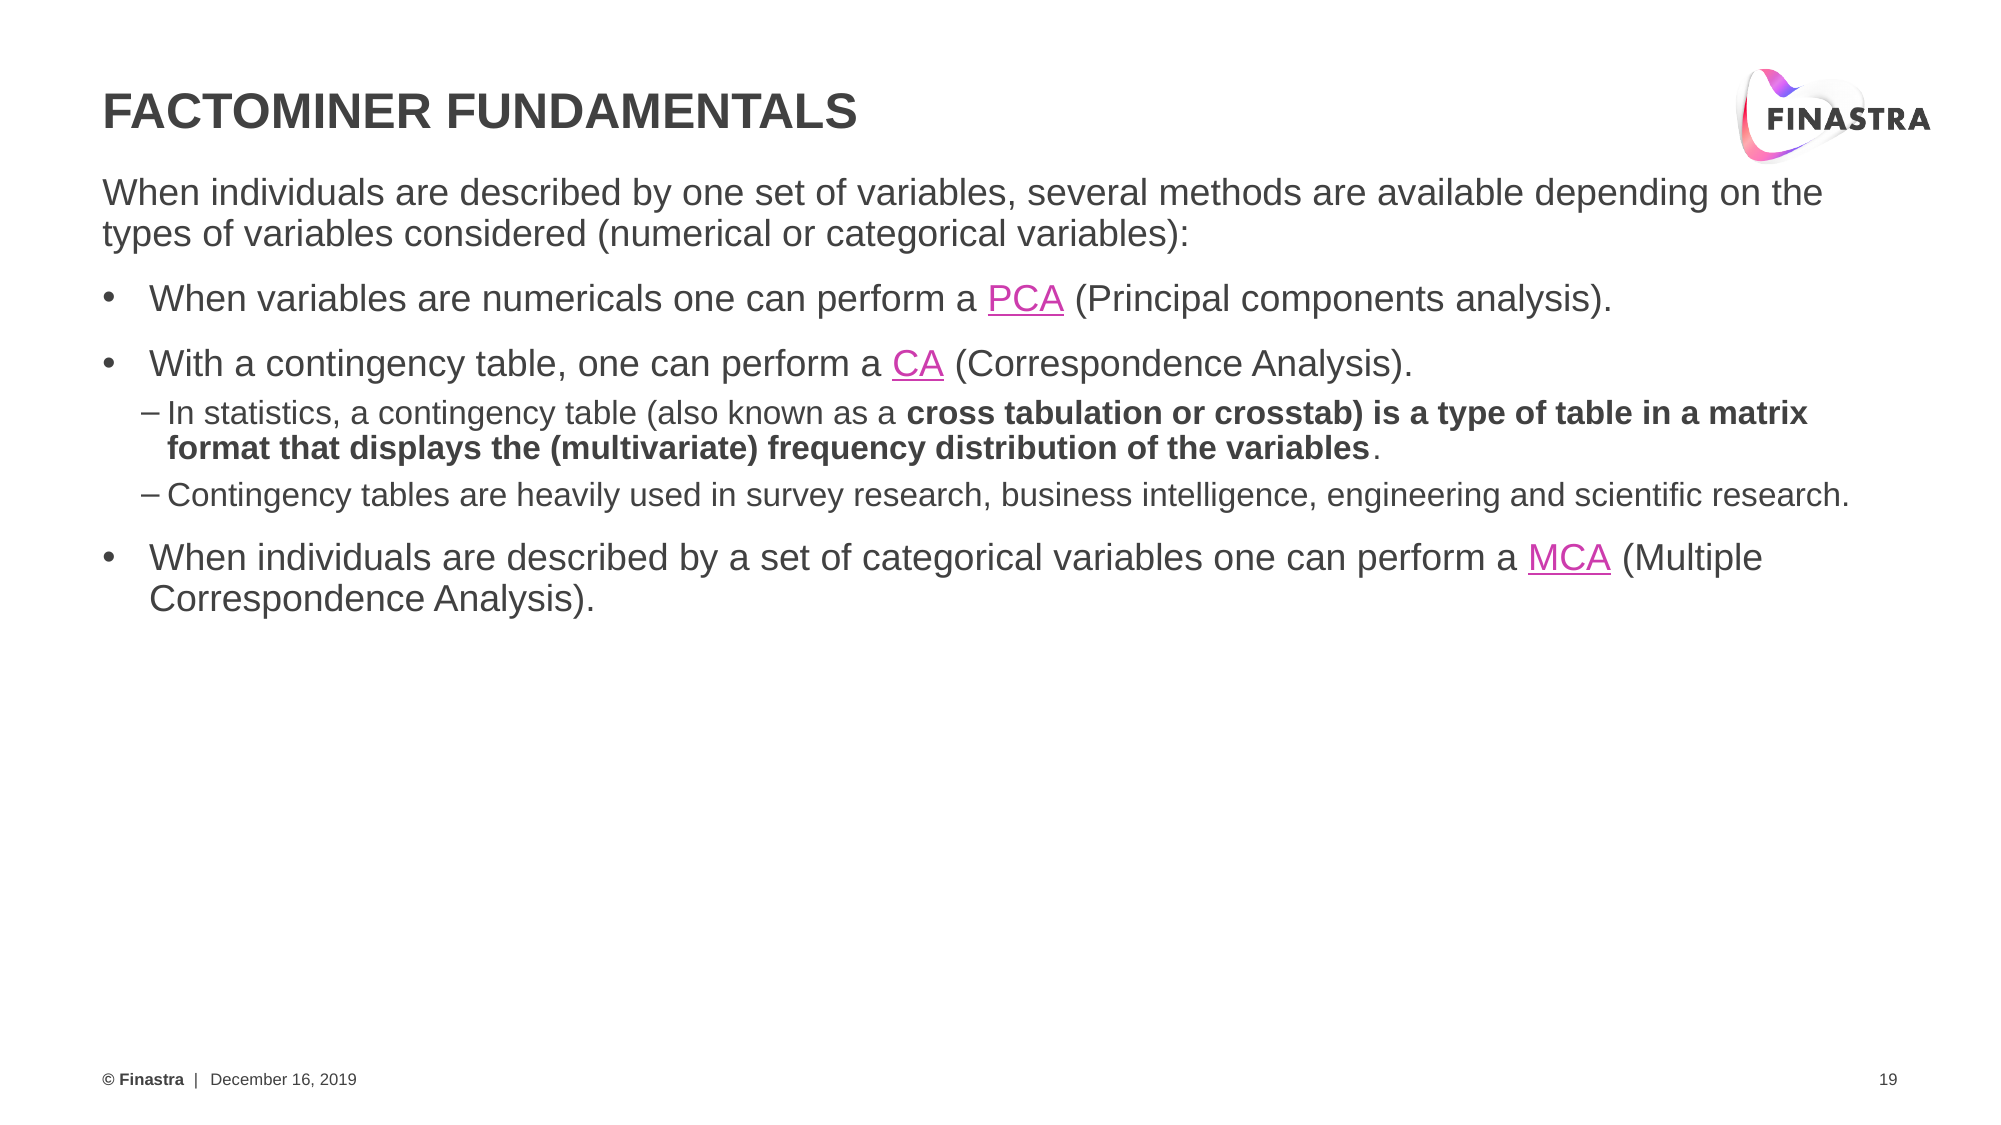

# FactoMiner Fundamentals
When individuals are described by one set of variables, several methods are available depending on the types of variables considered (numerical or categorical variables):
When variables are numericals one can perform a PCA (Principal components analysis).
With a contingency table, one can perform a CA (Correspondence Analysis).
In statistics, a contingency table (also known as a cross tabulation or crosstab) is a type of table in a matrix format that displays the (multivariate) frequency distribution of the variables.
Contingency tables are heavily used in survey research, business intelligence, engineering and scientific research.
When individuals are described by a set of categorical variables one can perform a MCA (Multiple Correspondence Analysis).

December 16, 2019
19